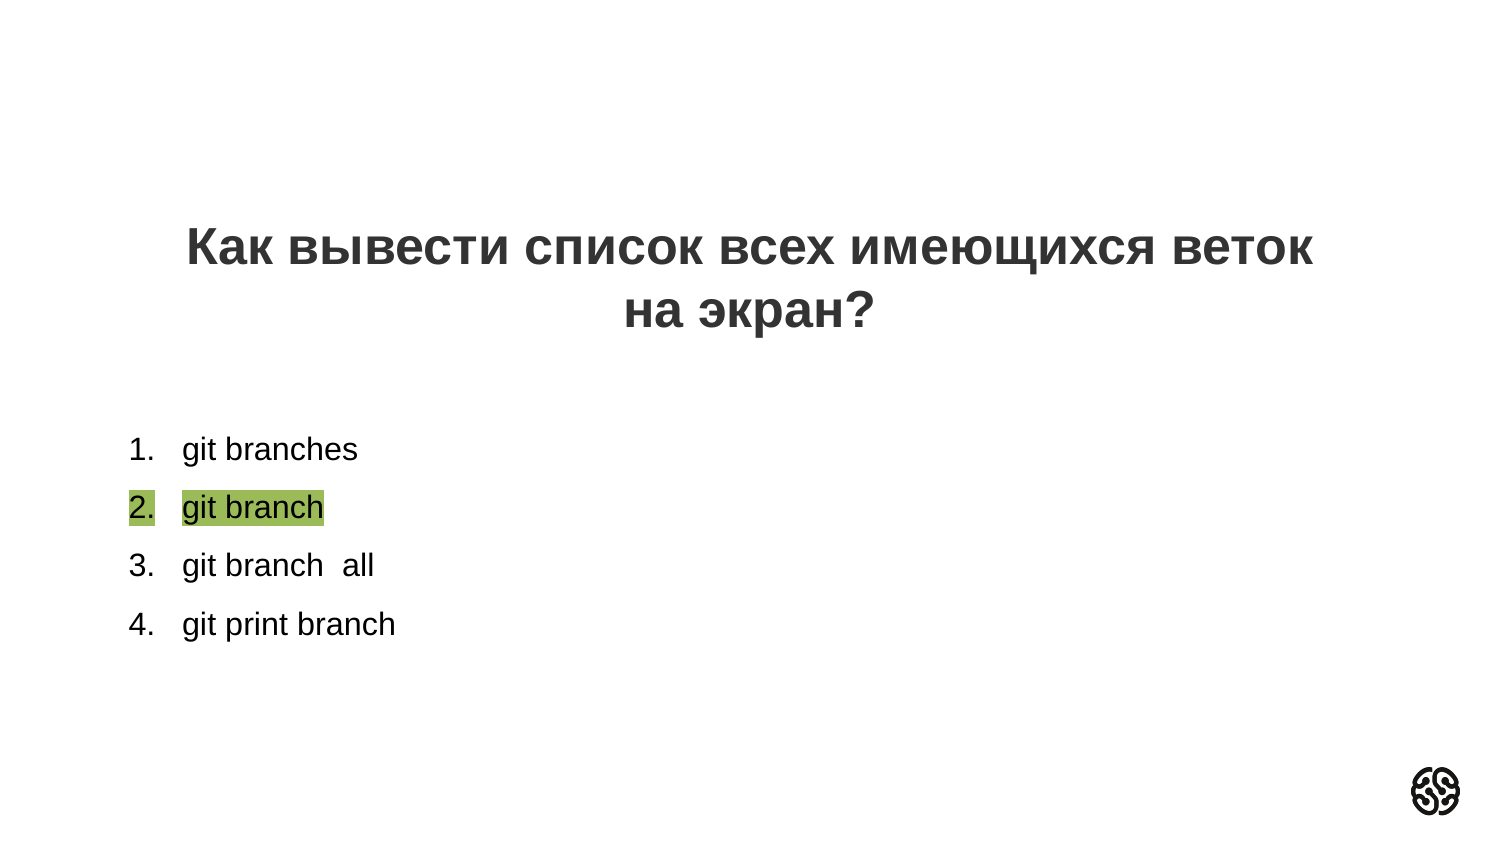

# Как вывести список всех имеющихся веток на экран?
git branches
git branch
git branch  all
git print branch